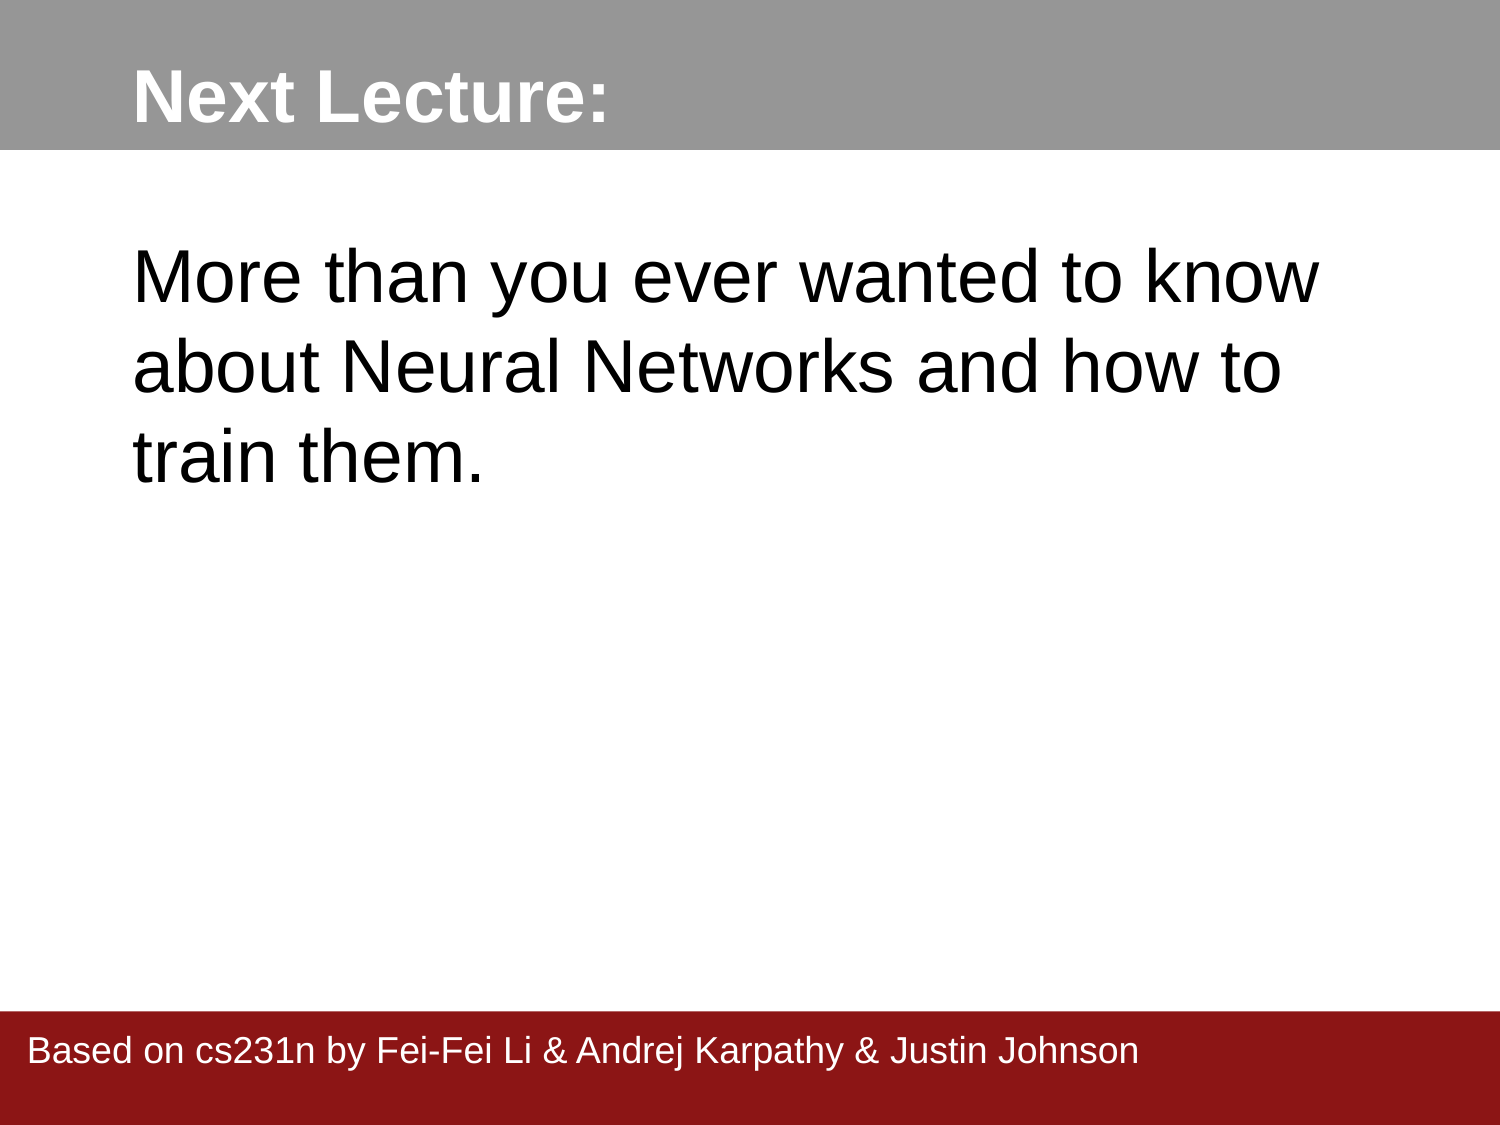

Next Lecture:

More than you ever wanted to know about Neural Networks and how to train them.